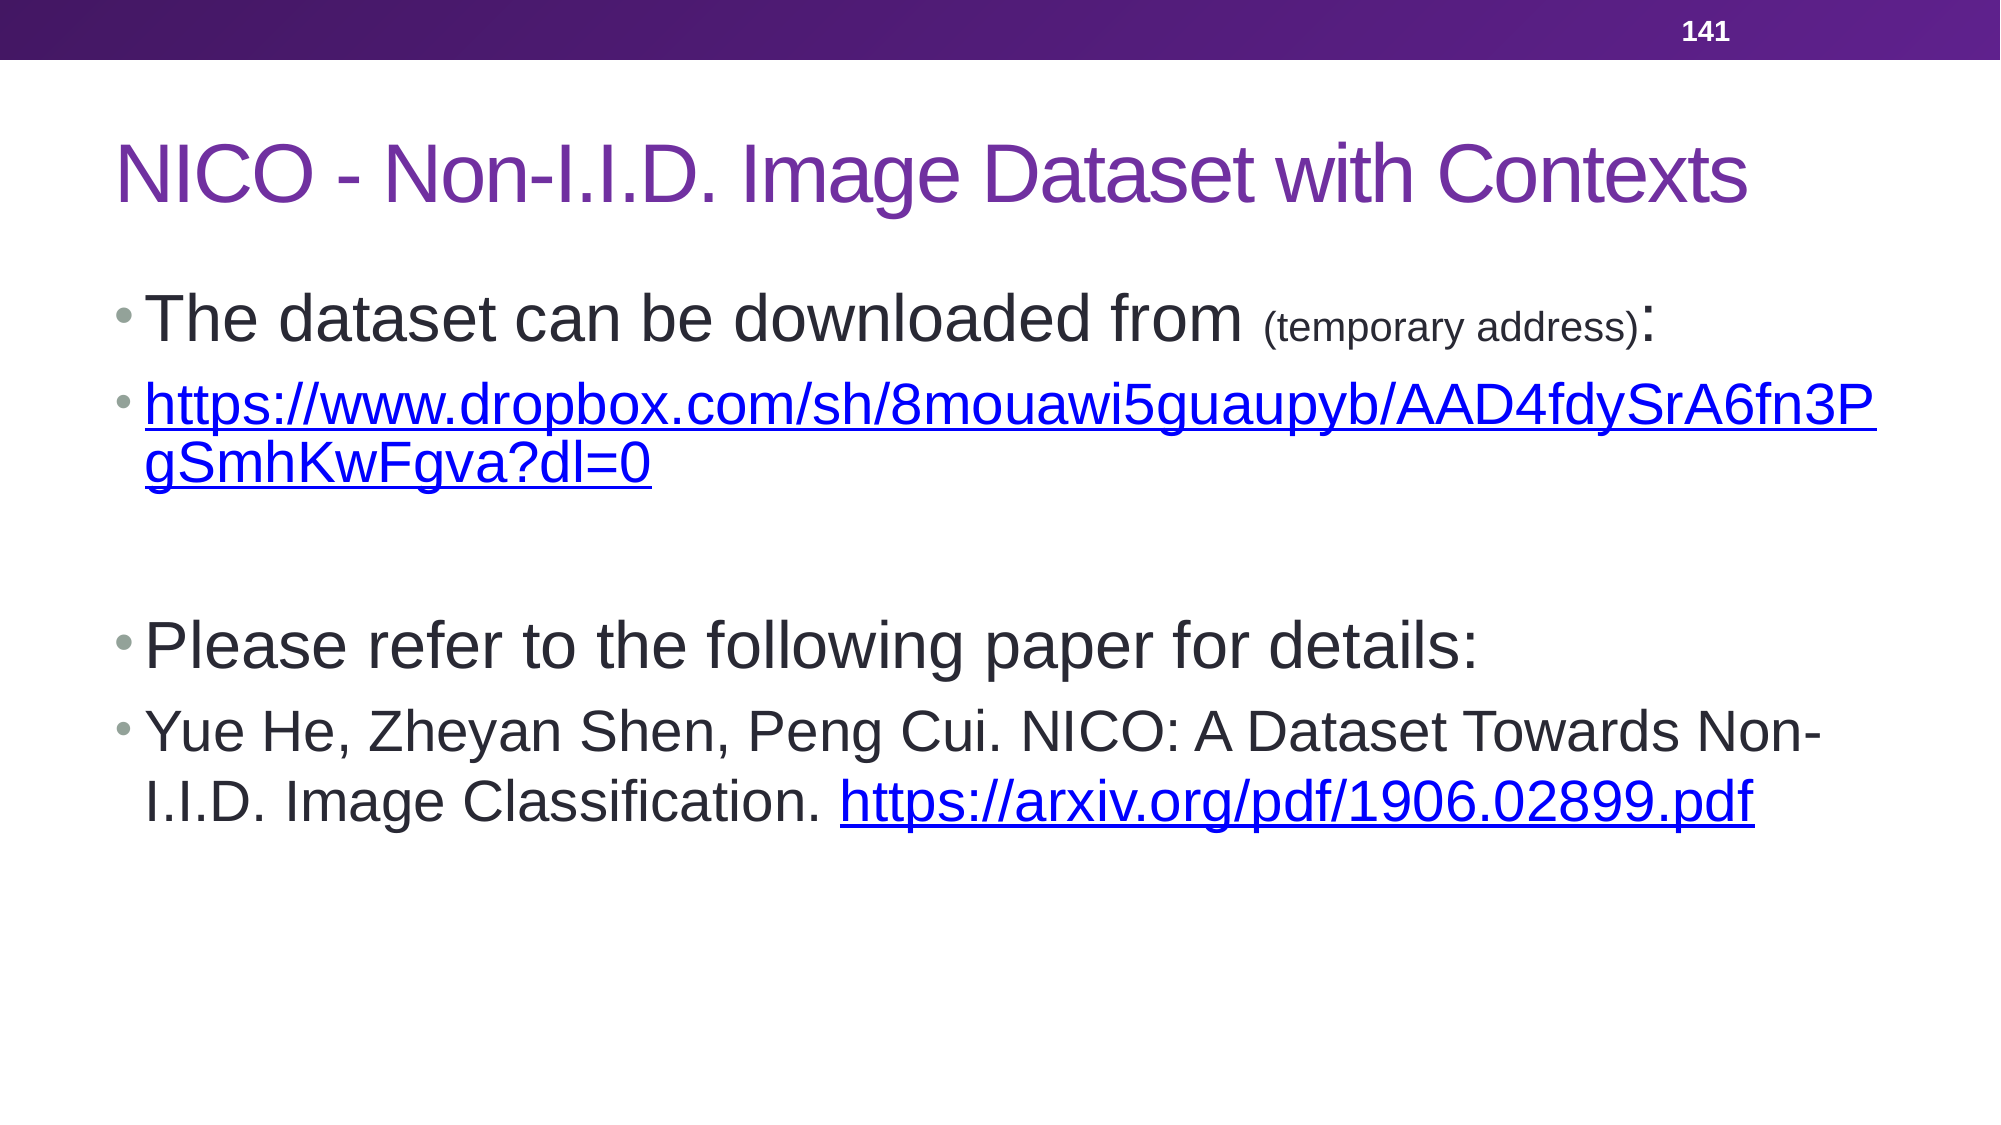

141
# NICO - Non-I.I.D. Image Dataset with Contexts
The dataset can be downloaded from (temporary address):
https://www.dropbox.com/sh/8mouawi5guaupyb/AAD4fdySrA6fn3PgSmhKwFgva?dl=0

Please refer to the following paper for details:
Yue He, Zheyan Shen, Peng Cui. NICO: A Dataset Towards Non-I.I.D. Image Classification. https://arxiv.org/pdf/1906.02899.pdf